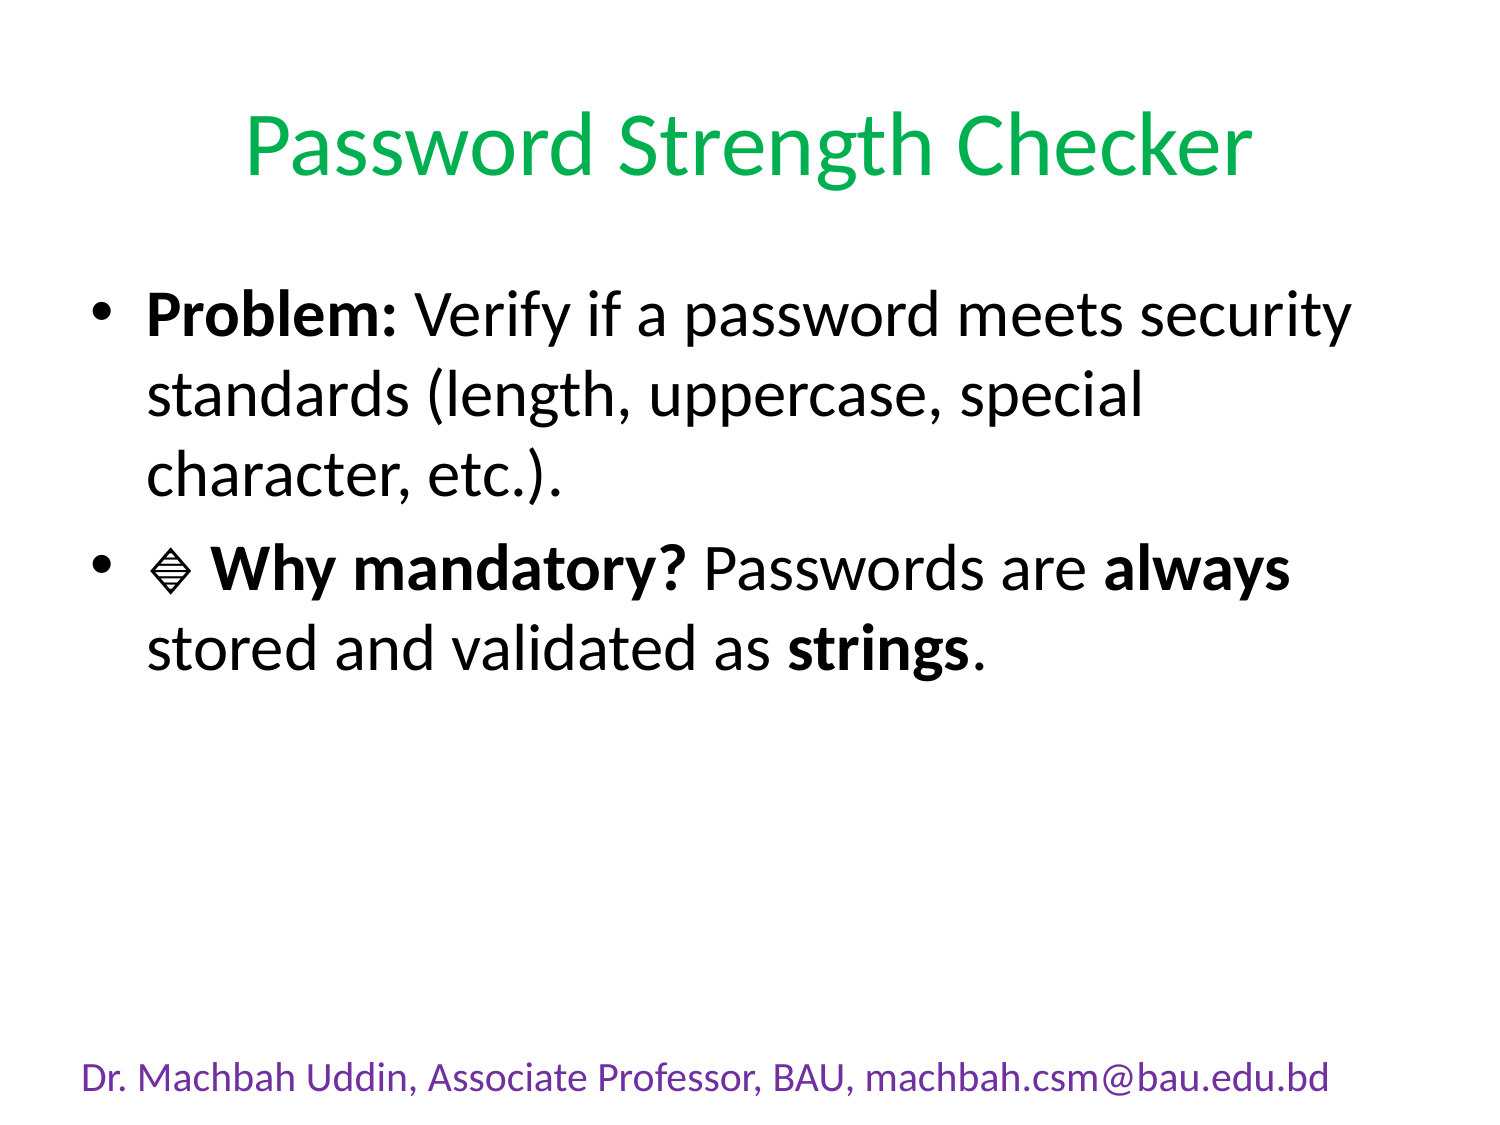

# Password Strength Checker
Problem: Verify if a password meets security standards (length, uppercase, special character, etc.).
🔹 Why mandatory? Passwords are always stored and validated as strings.